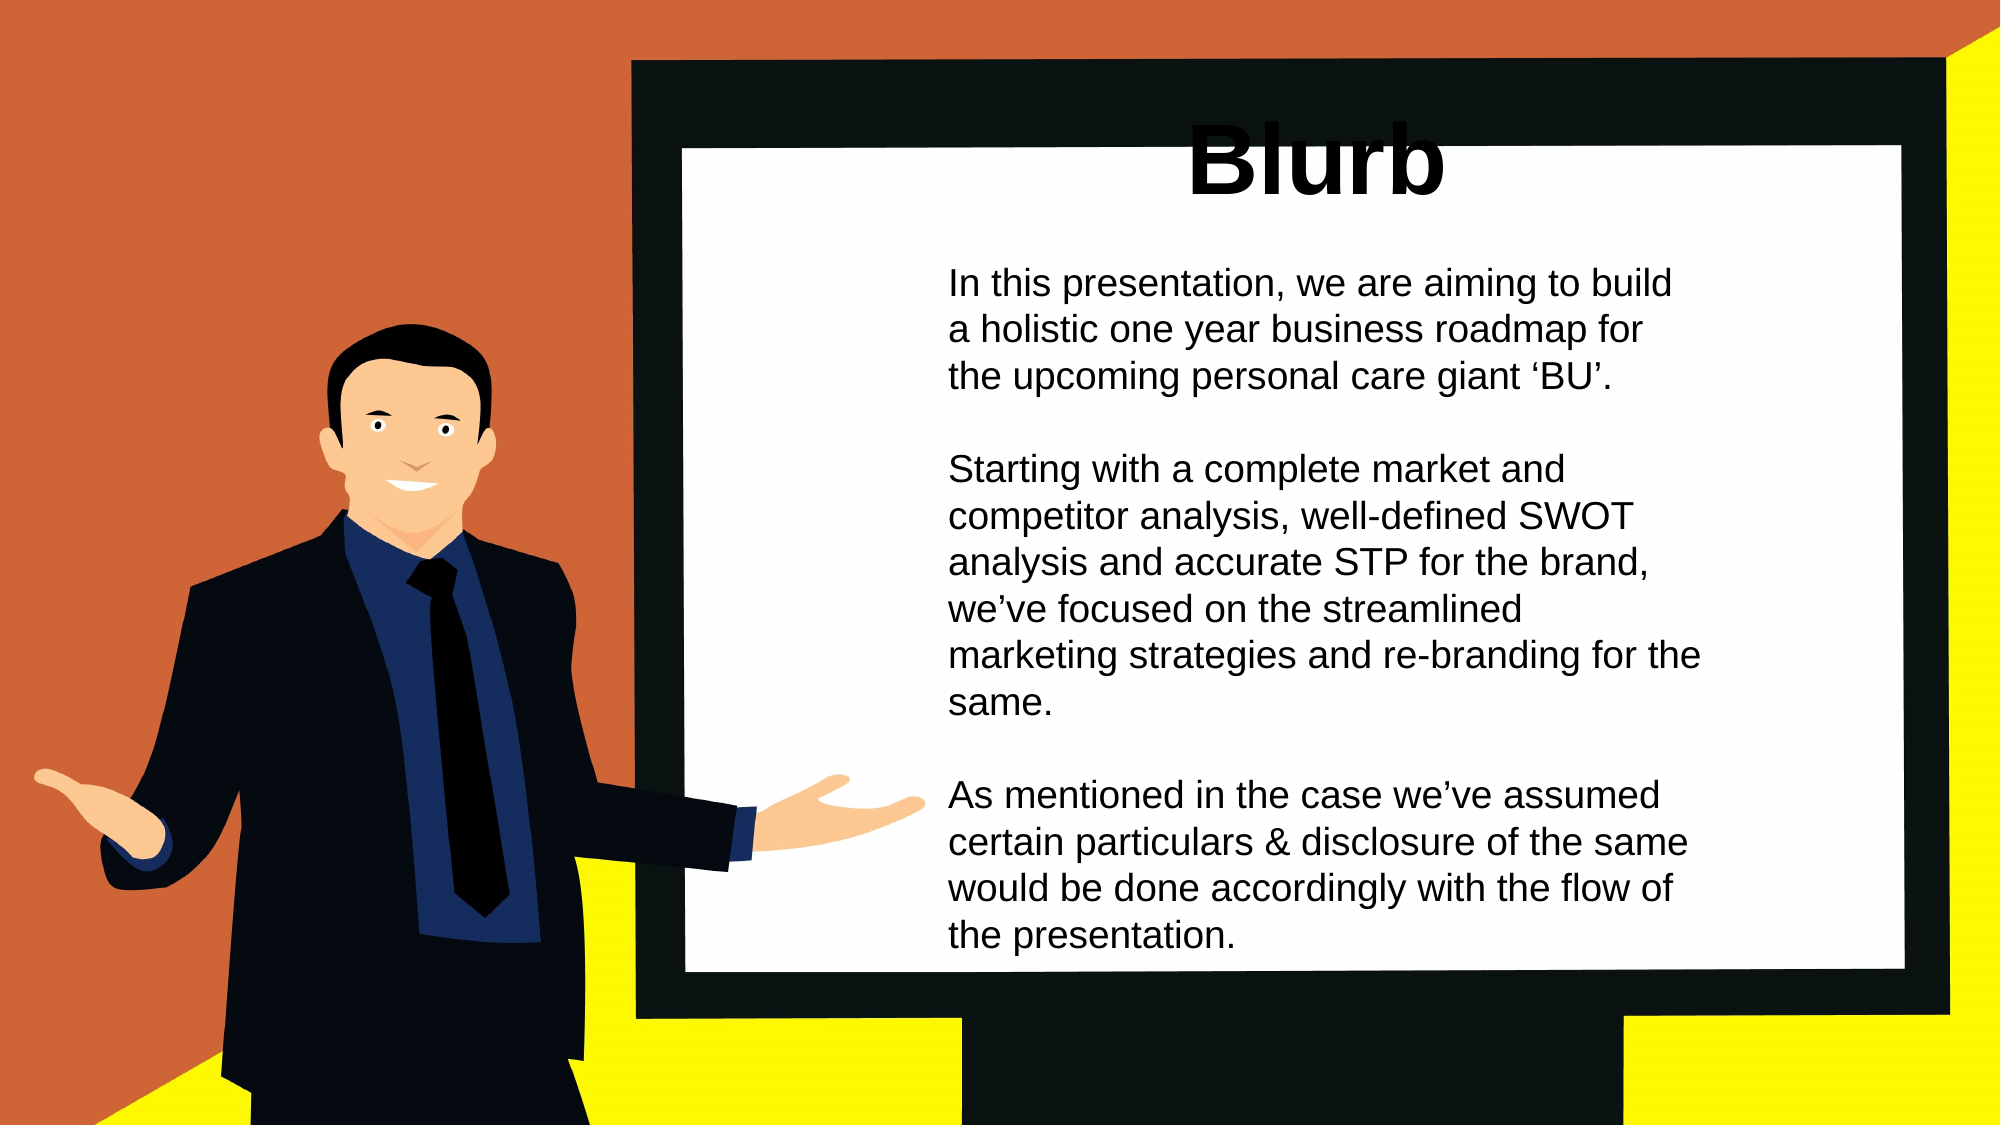

Blurb

In this presentation, we are aiming to build a holistic one year business roadmap for the upcoming personal care giant ‘BU’.

Starting with a complete market and competitor analysis, well-defined SWOT analysis and accurate STP for the brand, we’ve focused on the streamlined marketing strategies and re-branding for the same.

As mentioned in the case we’ve assumed certain particulars & disclosure of the same would be done accordingly with the flow of the presentation.